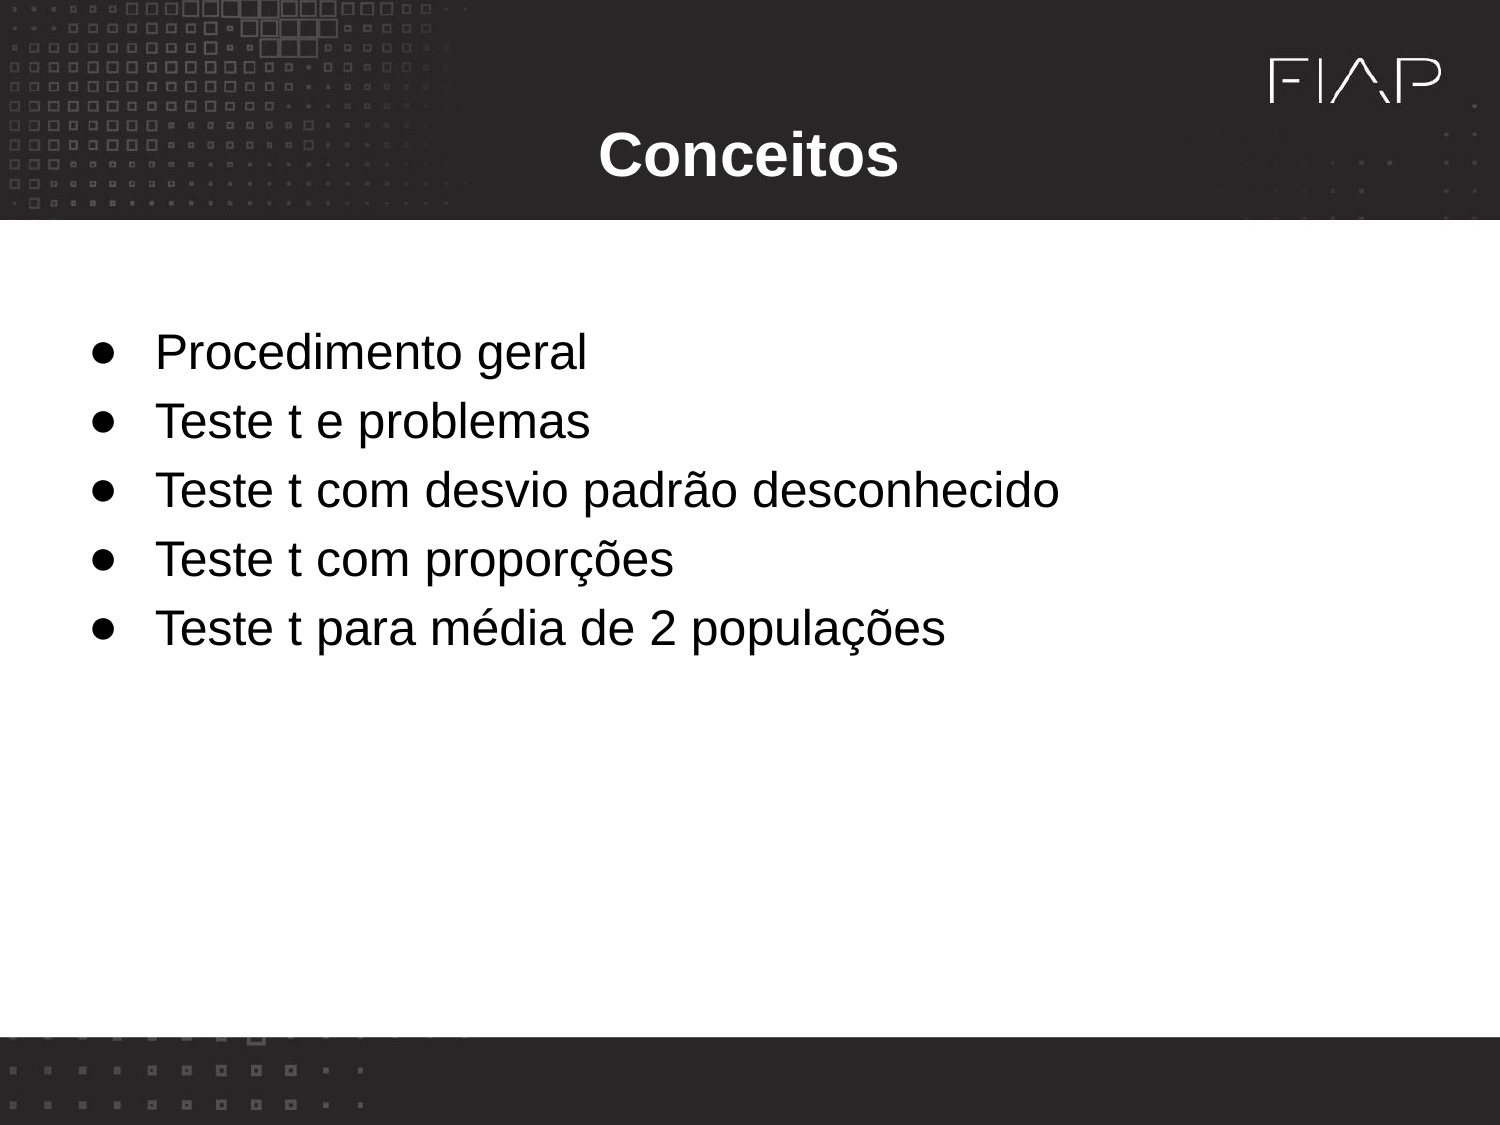

Conceitos

Procedimento geral
Teste t e problemas
Teste t com desvio padrão desconhecido
Teste t com proporções
Teste t para média de 2 populações